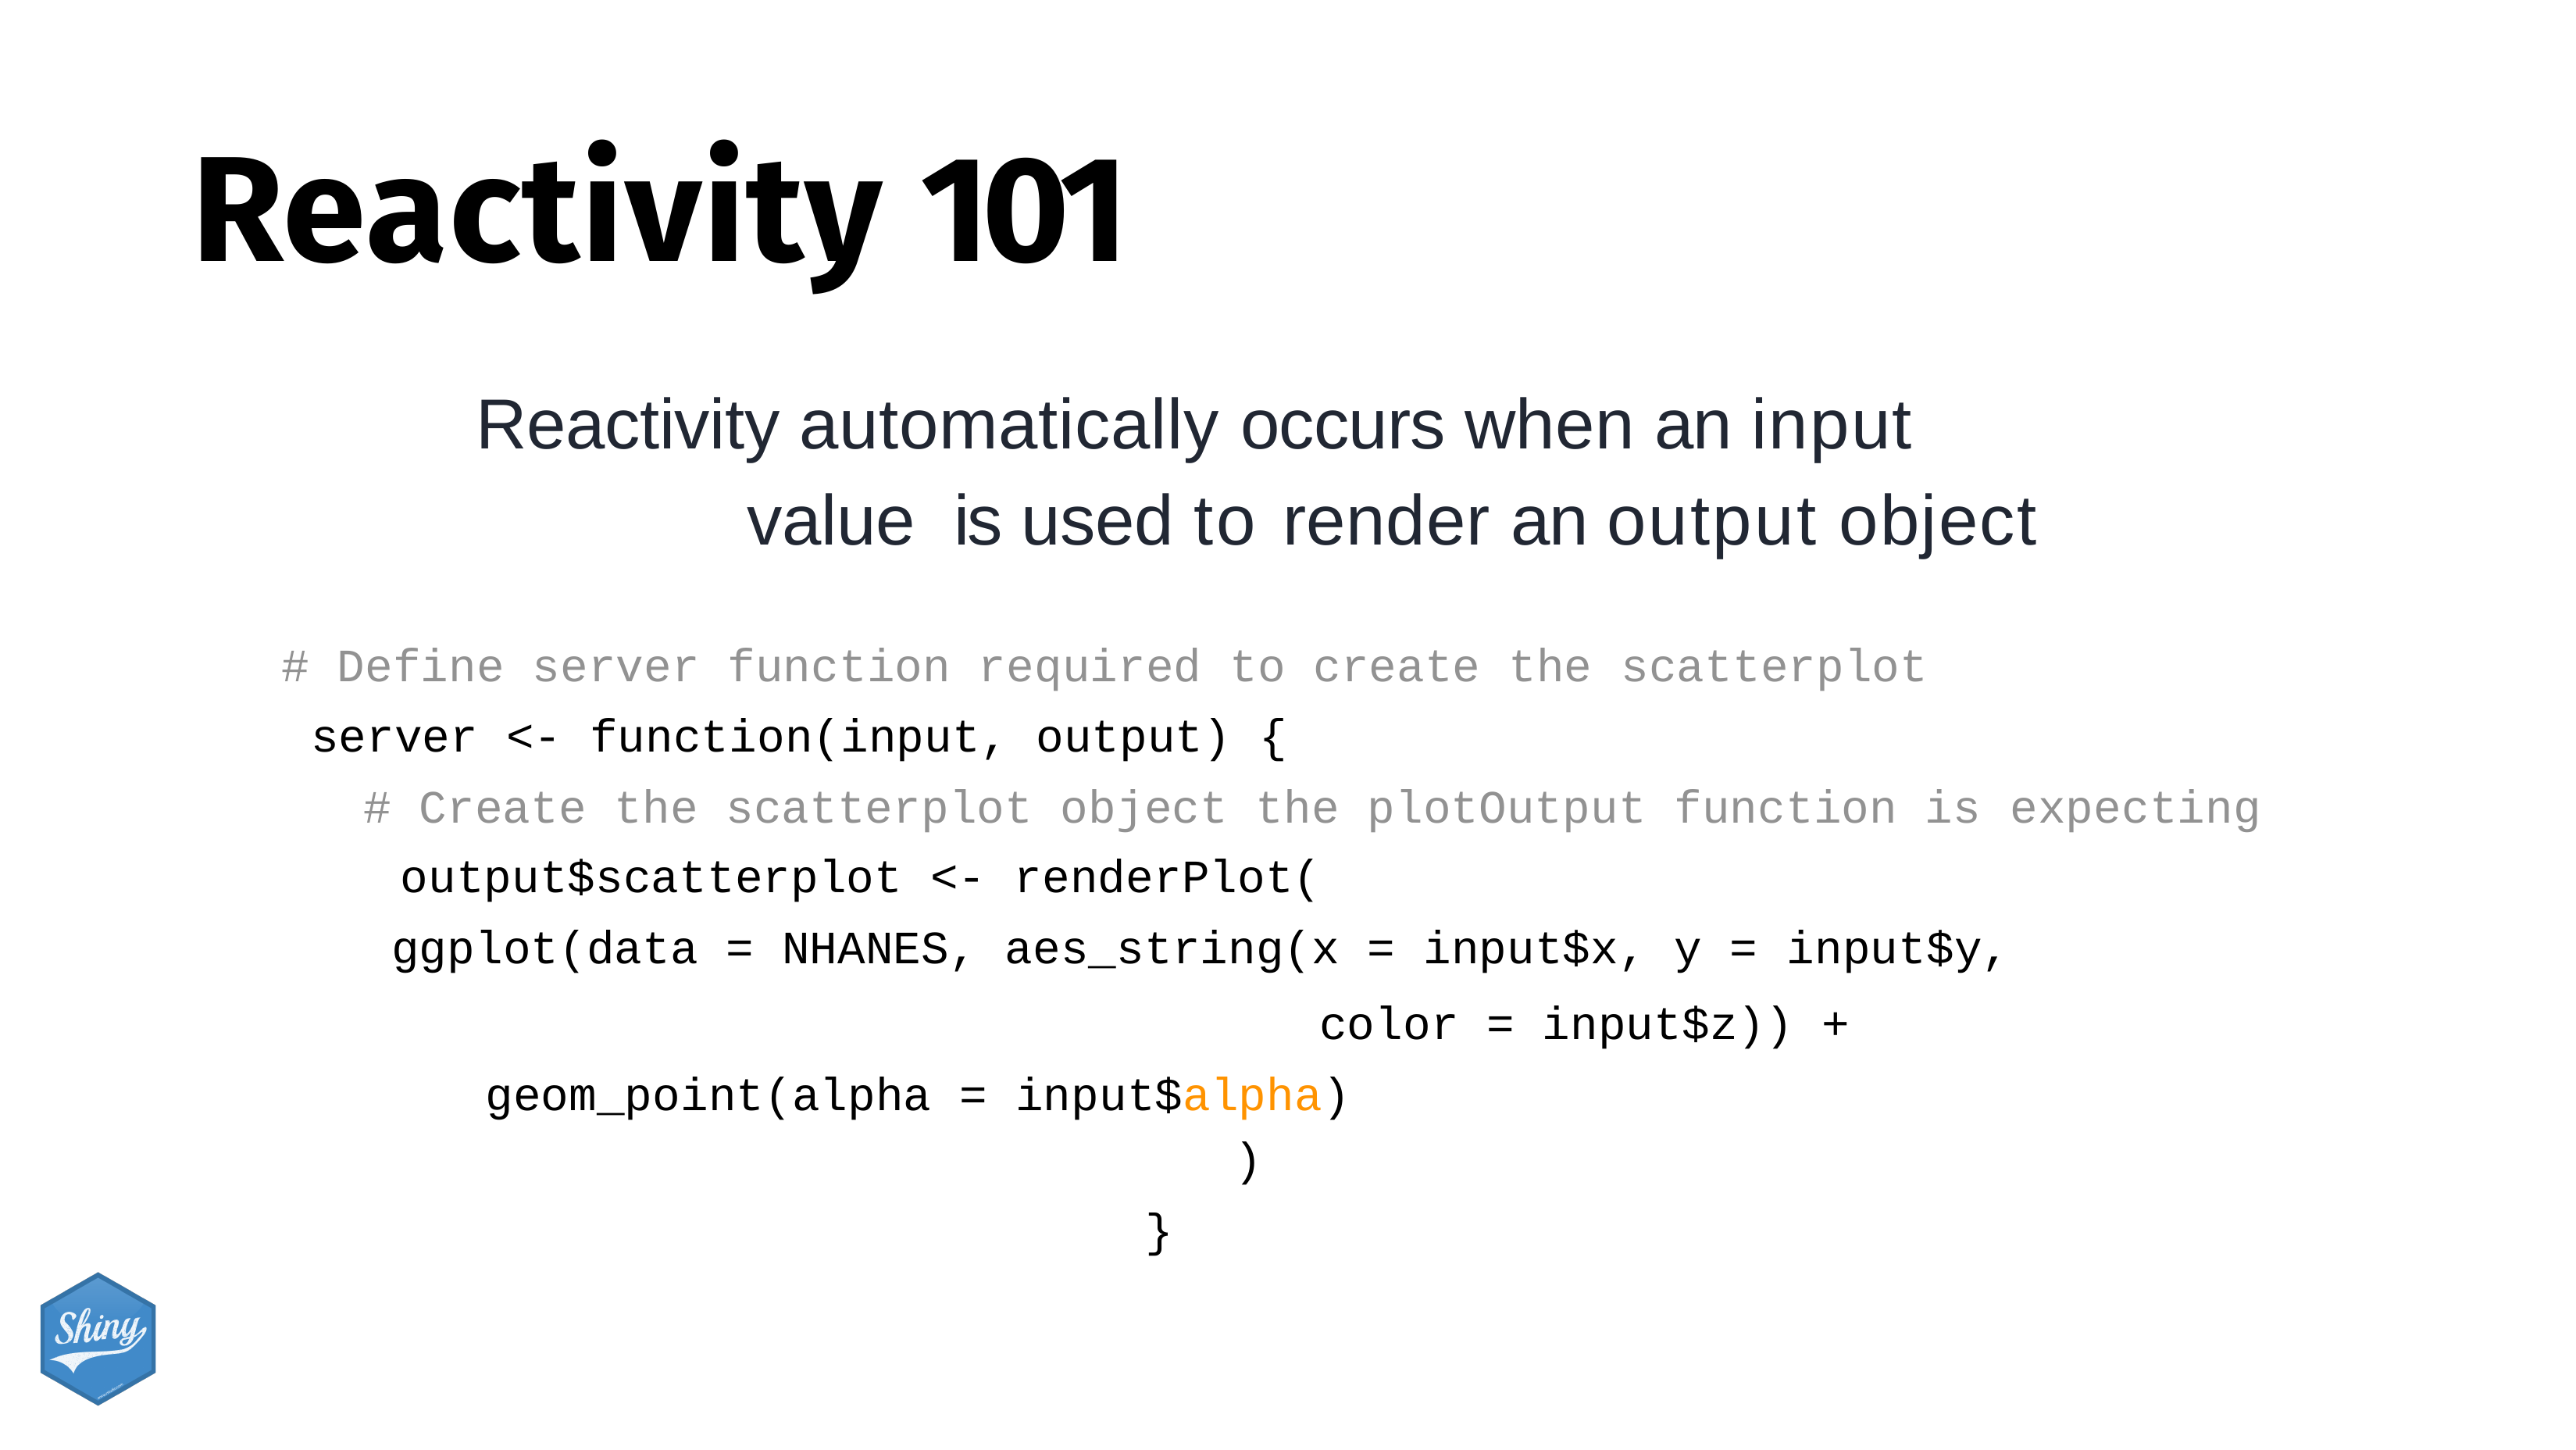

# Reactivity 101
Reactivity automatically occurs when an input value  is used to render an output object
# Define server function required to create the scatterplot  server <- function(input, output) {
# Create the scatterplot object the plotOutput function is expecting  output$scatterplot <- renderPlot(
ggplot(data = NHANES, aes_string(x = input$x, y = input$y,
color = input$z)) +  geom_point(alpha = input$alpha)
)
}